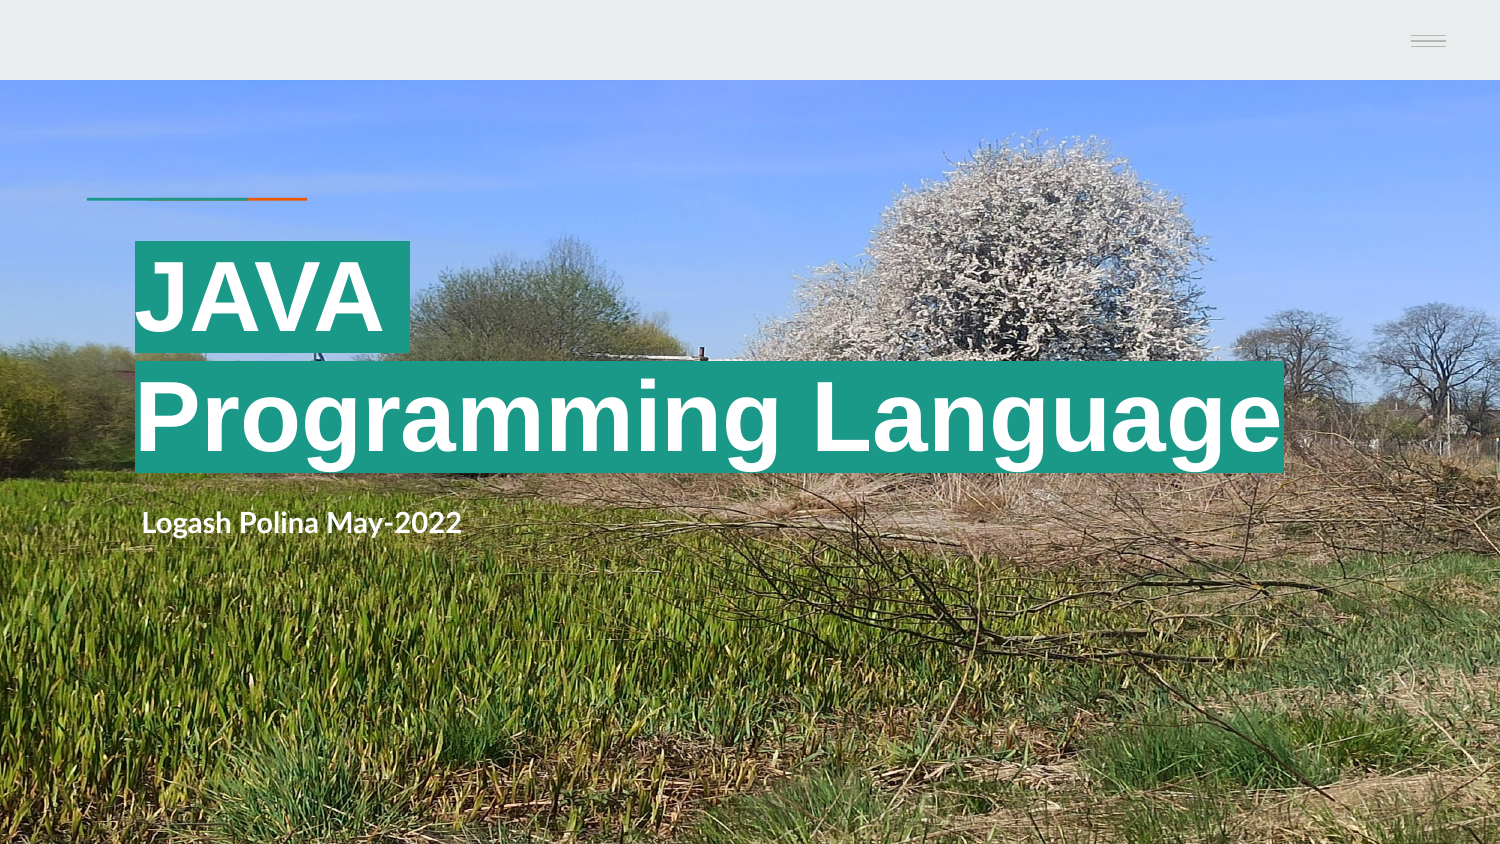

# JAVA
Programming Language
Logash Polina May-2022